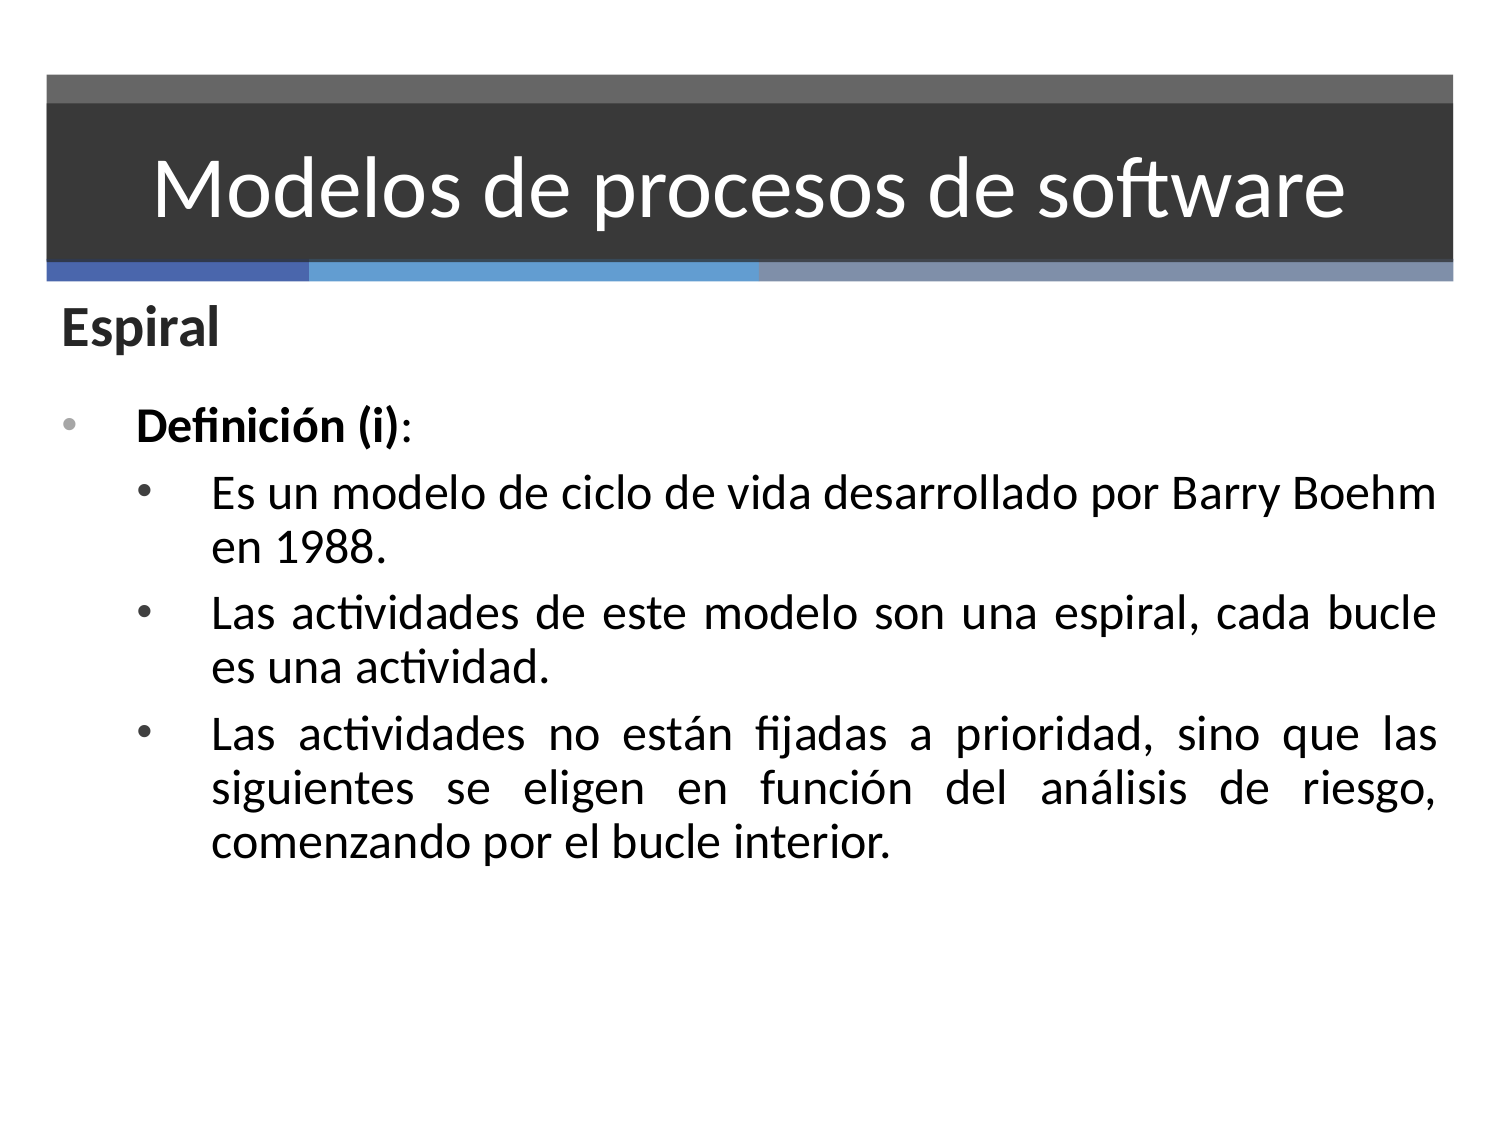

# Modelos de procesos de software
Espiral
Definición (i):
Es un modelo de ciclo de vida desarrollado por Barry Boehm en 1988.
Las actividades de este modelo son una espiral, cada bucle es una actividad.
Las actividades no están fijadas a prioridad, sino que las siguientes se eligen en función del análisis de riesgo, comenzando por el bucle interior.